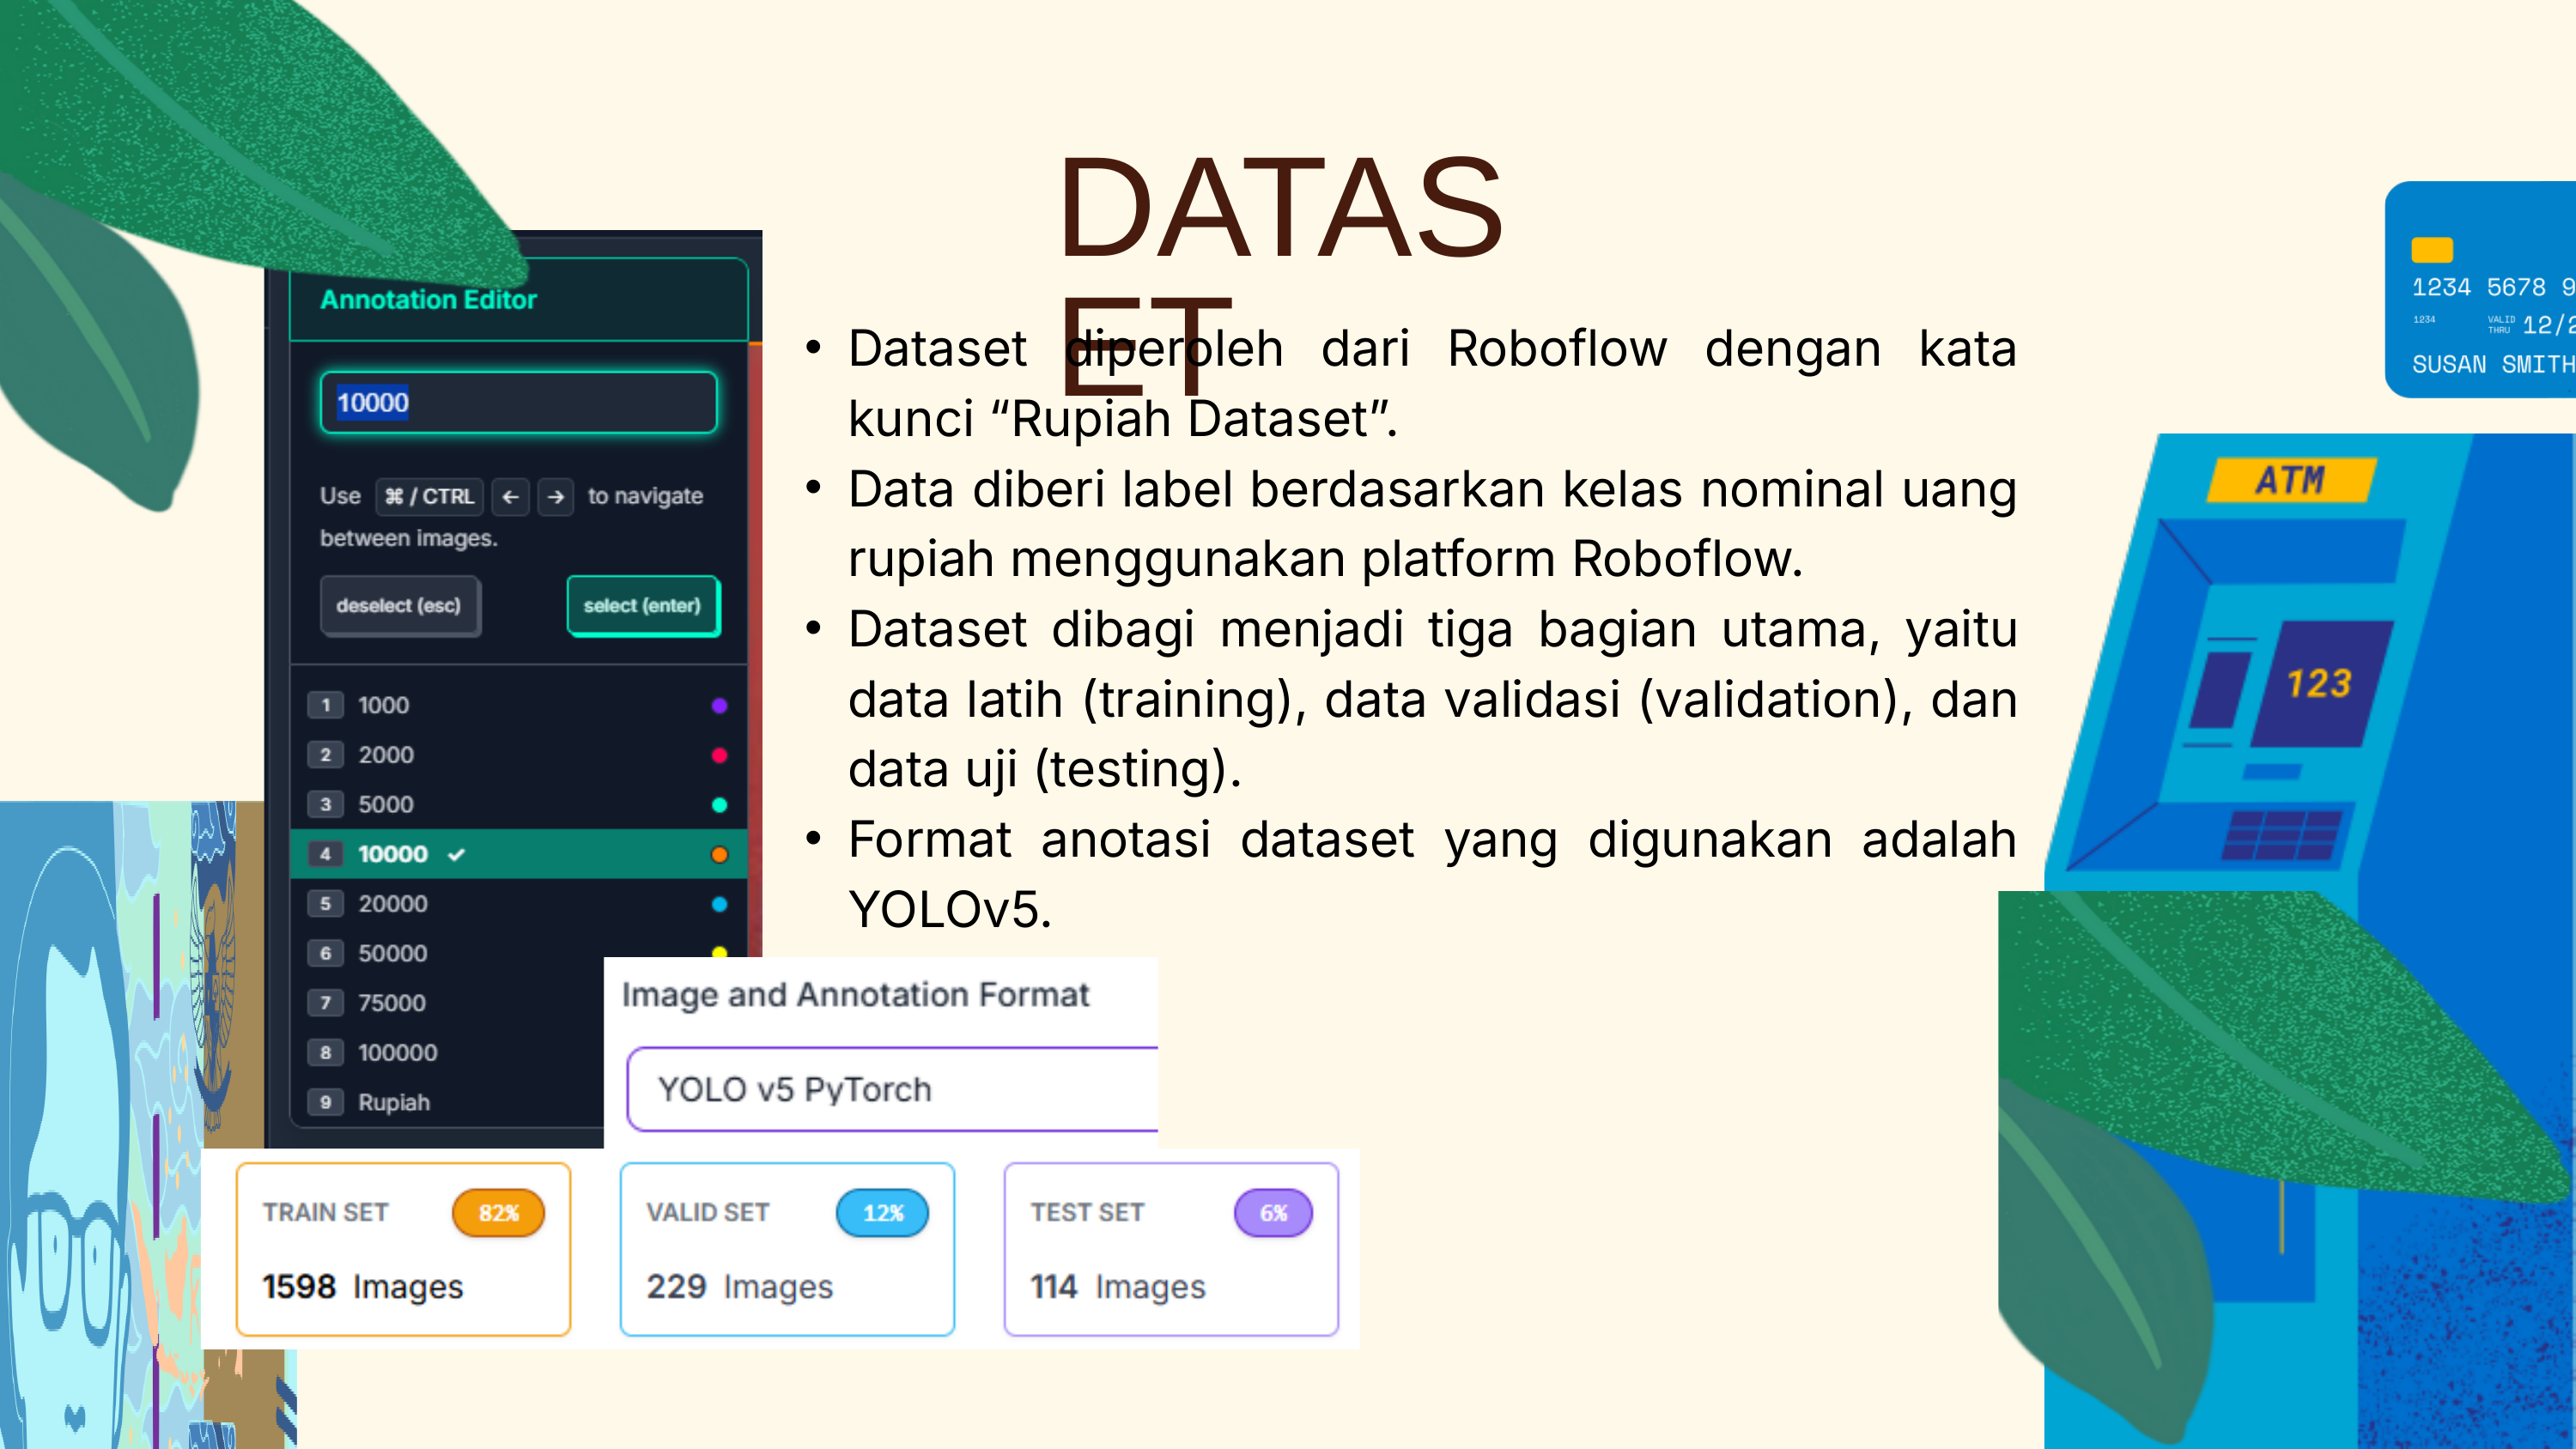

DATASET

Dataset diperoleh dari Roboflow dengan kata kunci “Rupiah Dataset”.
Data diberi label berdasarkan kelas nominal uang rupiah menggunakan platform Roboflow.
Dataset dibagi menjadi tiga bagian utama, yaitu data latih (training), data validasi (validation), dan data uji (testing).
Format anotasi dataset yang digunakan adalah YOLOv5.